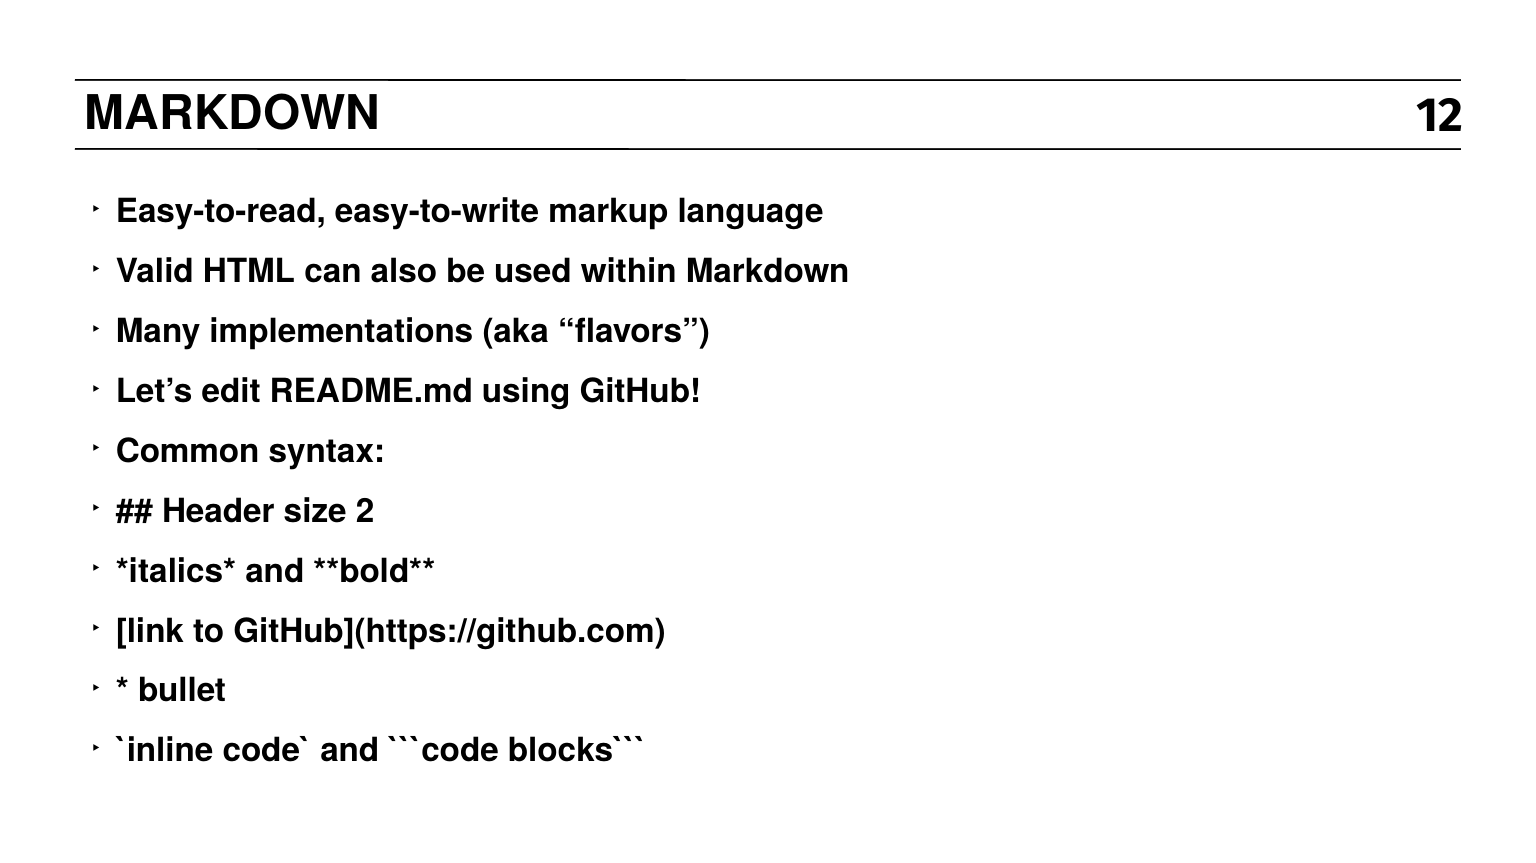

# MARKDOWN
12

Easy-to-read, easy-to-write markup language
Valid HTML can also be used within Markdown
Many implementations (aka “flavors”)
Let’s edit README.md using GitHub!
Common syntax:
## Header size 2
*italics* and **bold**
[link to GitHub](https://github.com)
* bullet
`inline code` and ```code blocks```